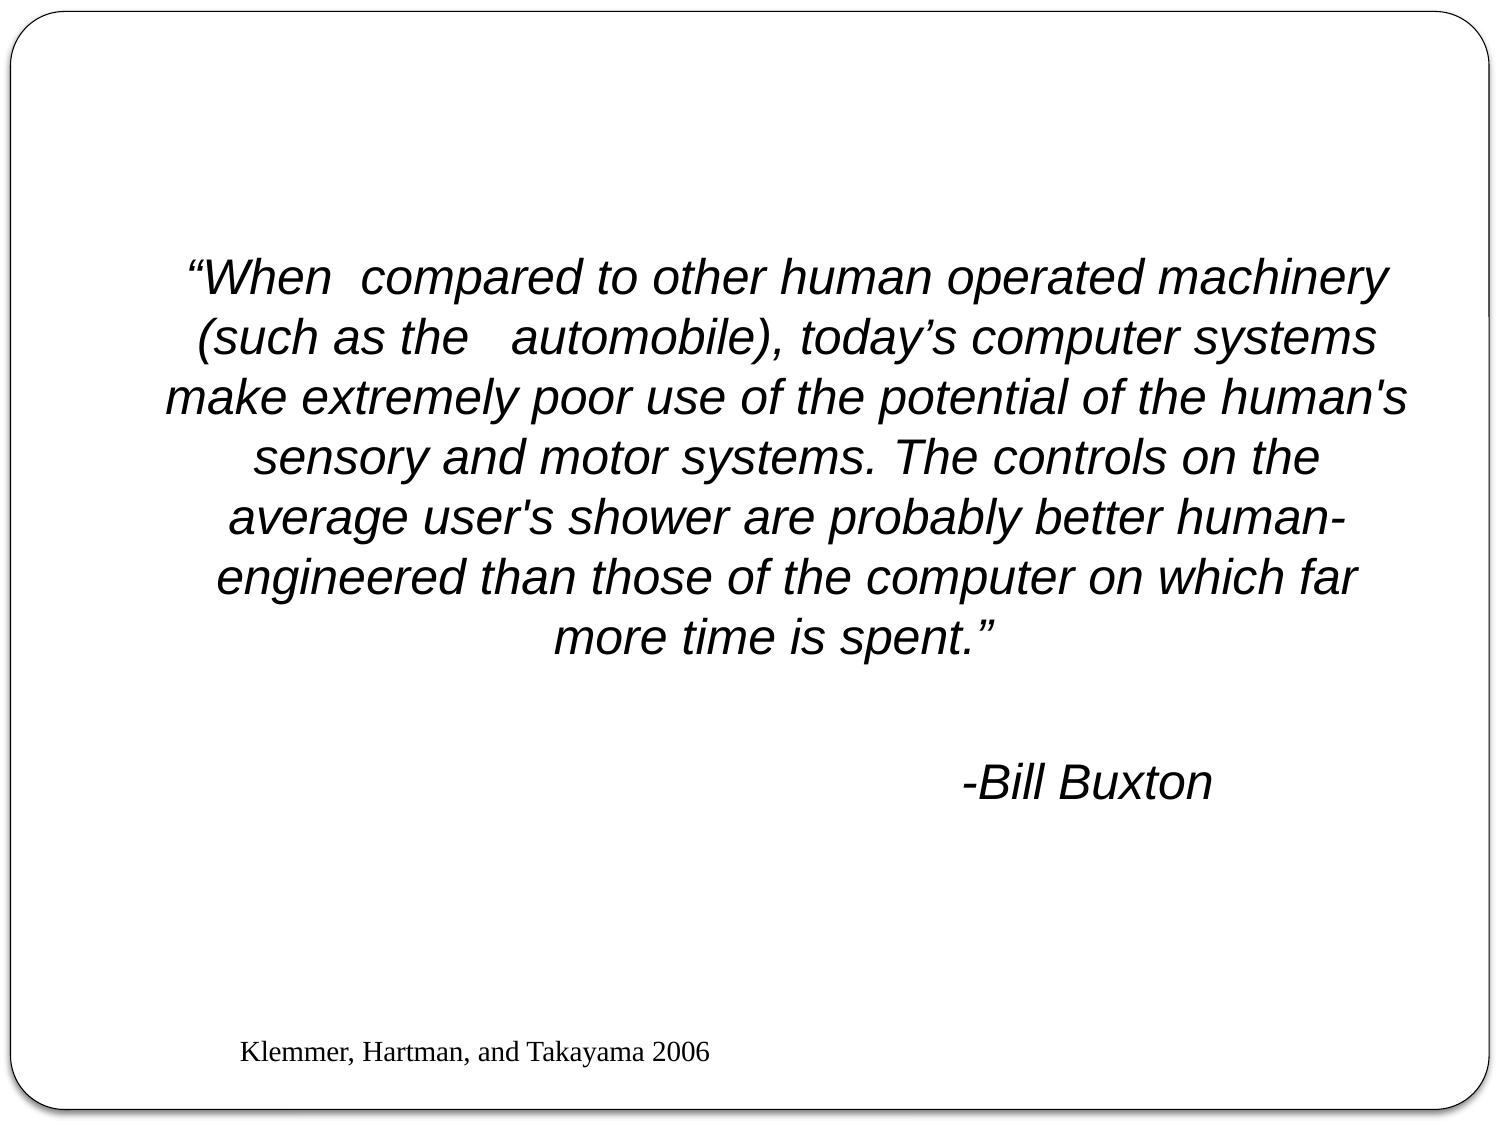

“When  compared to other human operated machinery (such as the   automobile), today’s computer systems make extremely poor use of the potential of the human's sensory and motor systems. The controls on the average user's shower are probably better human-engineered than those of the computer on which far more time is spent.”

				-Bill Buxton

Klemmer, Hartman, and Takayama 2006